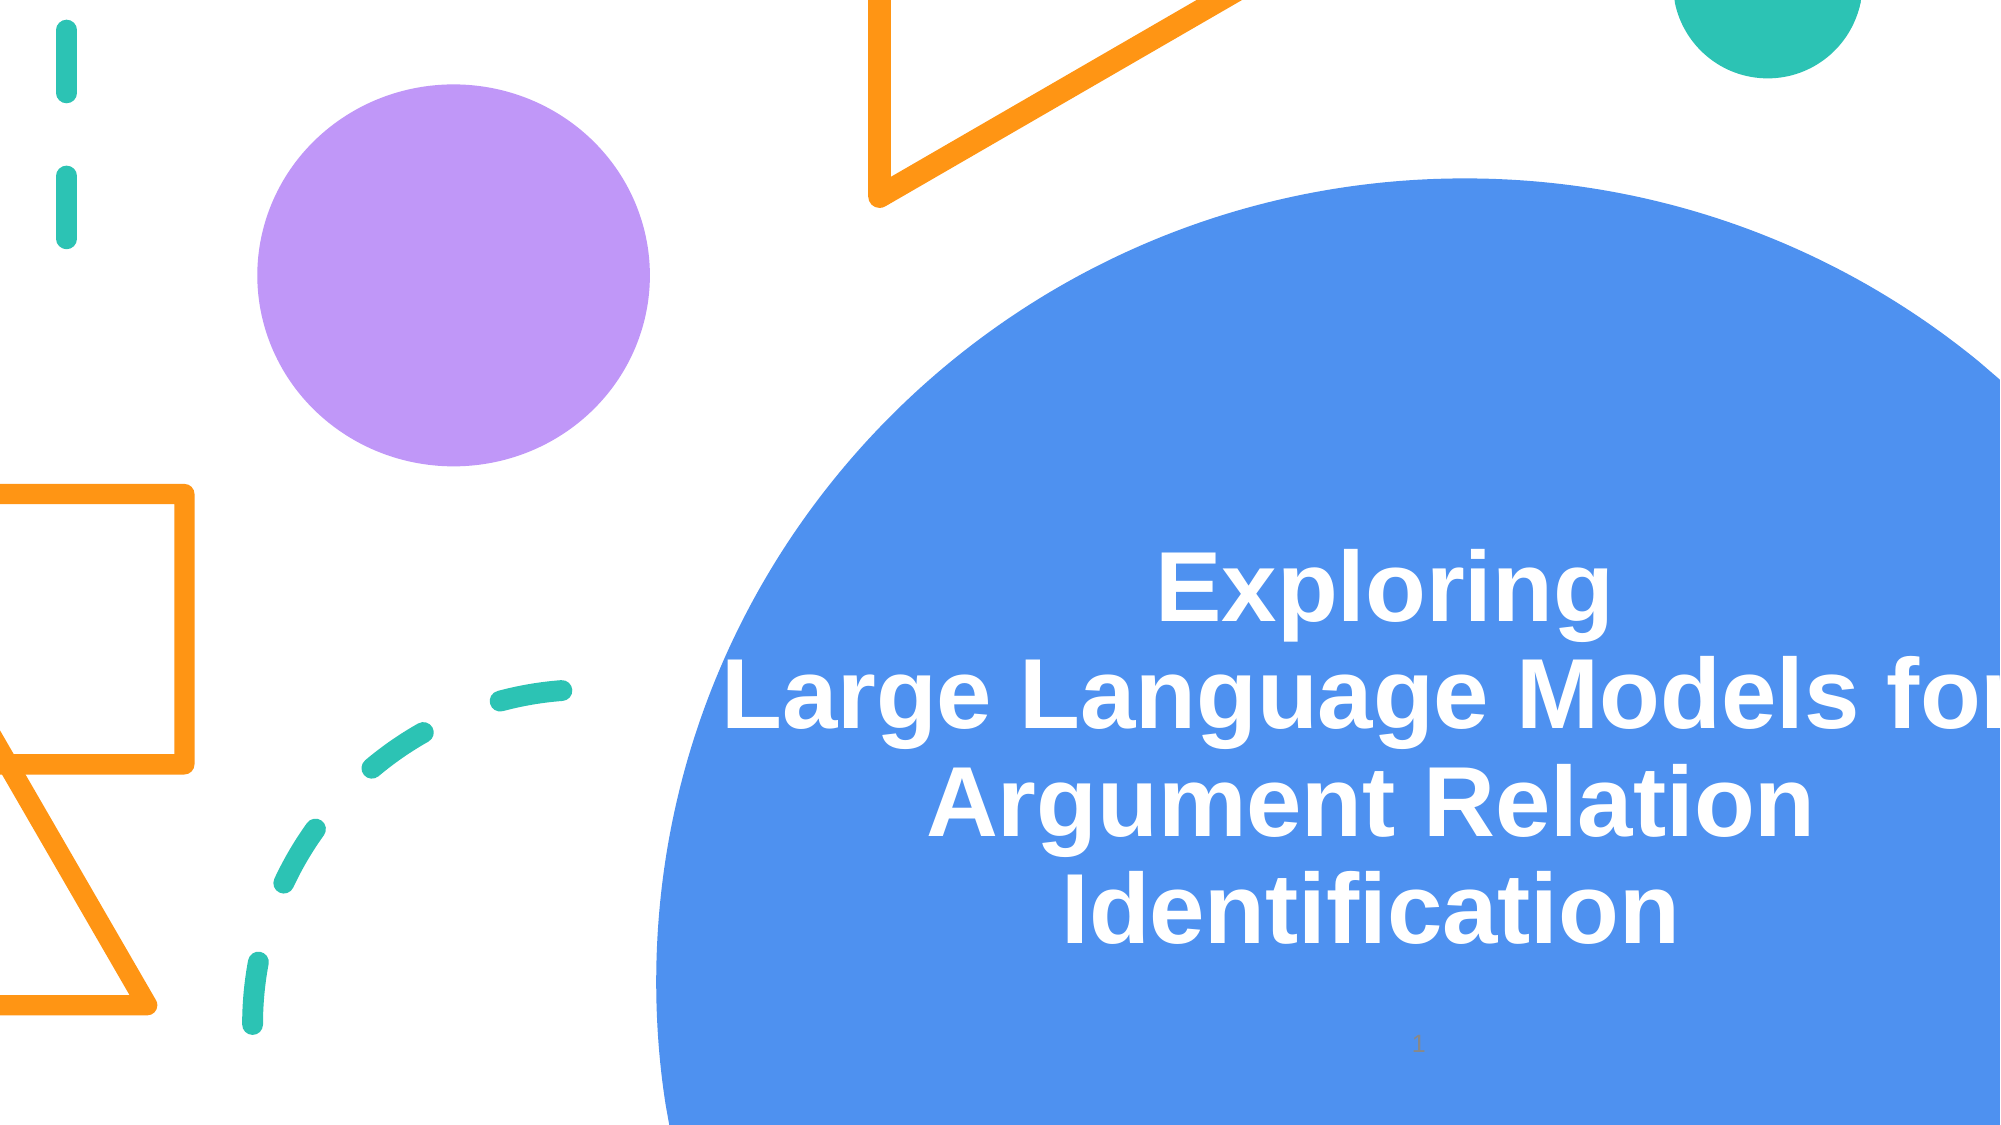

# Exploring
Large Language Models for
Argument Relation Identification
1